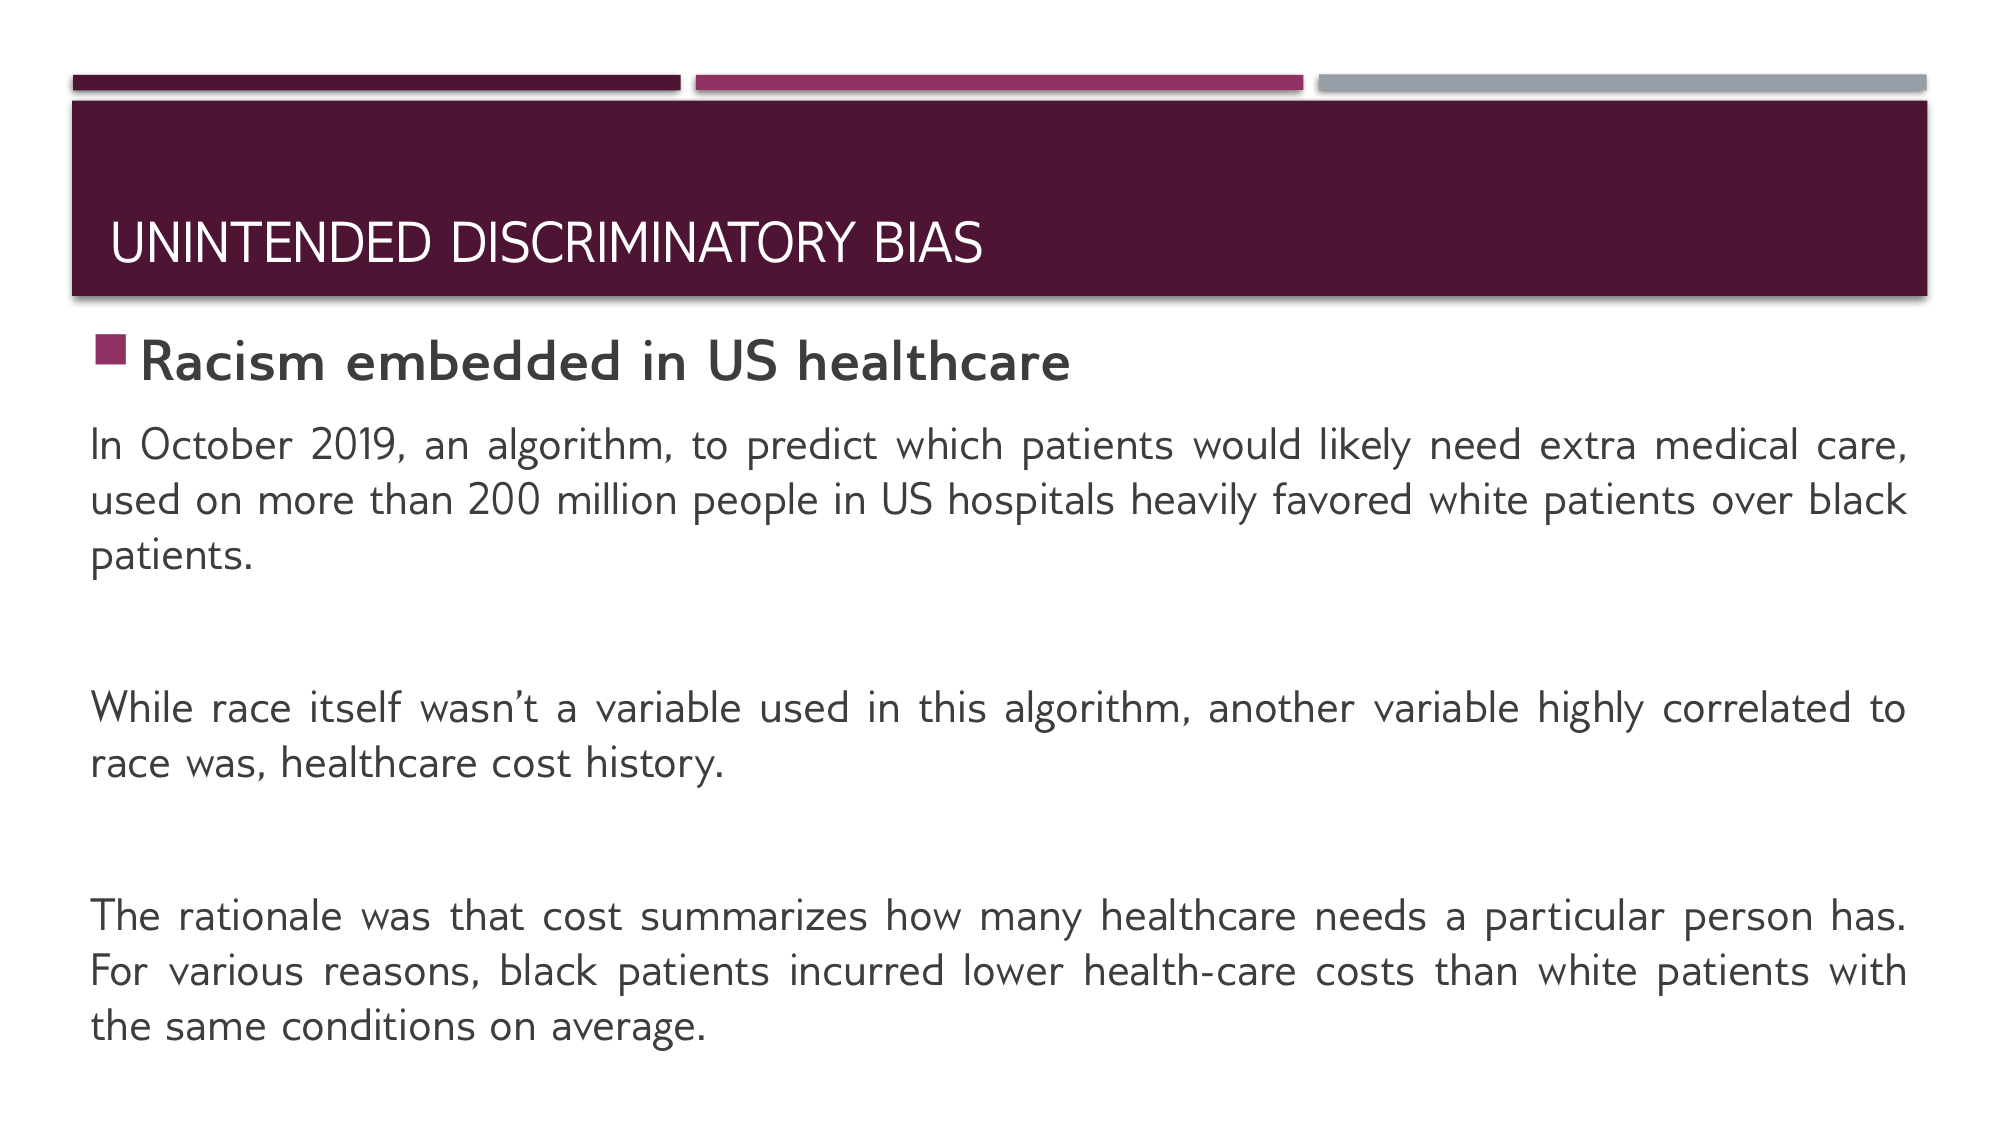

# Unintended discriminatory bias
Racism embedded in US healthcare
In October 2019, an algorithm, to predict which patients would likely need extra medical care, used on more than 200 million people in US hospitals heavily favored white patients over black patients.

While race itself wasn’t a variable used in this algorithm, another variable highly correlated to race was, healthcare cost history.

The rationale was that cost summarizes how many healthcare needs a particular person has. For various reasons, black patients incurred lower health-care costs than white patients with the same conditions on average.